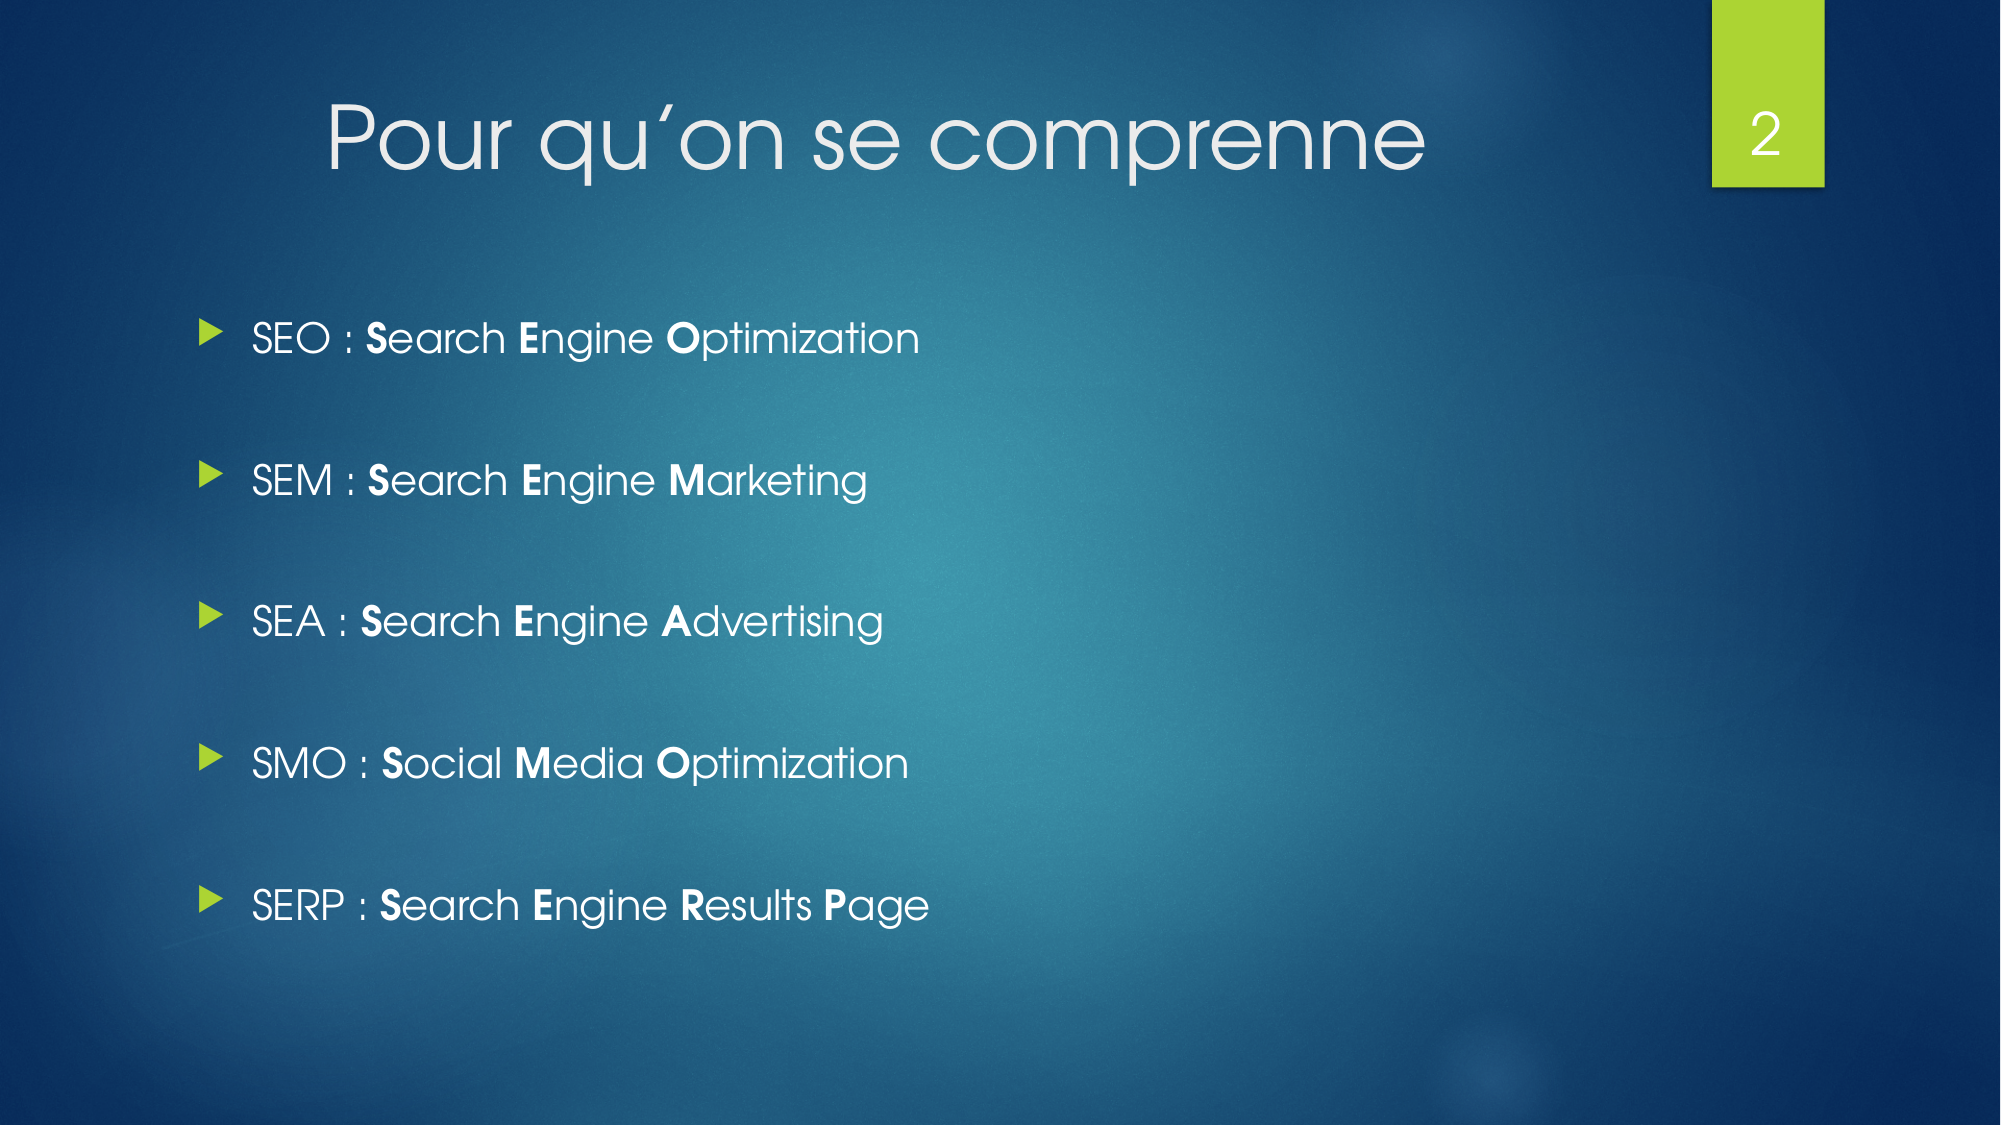

2
# Pour qu’on se comprenne
SEO : Search Engine Optimization

SEM : Search Engine Marketing

SEA : Search Engine Advertising

SMO : Social Media Optimization

SERP : Search Engine Results Page